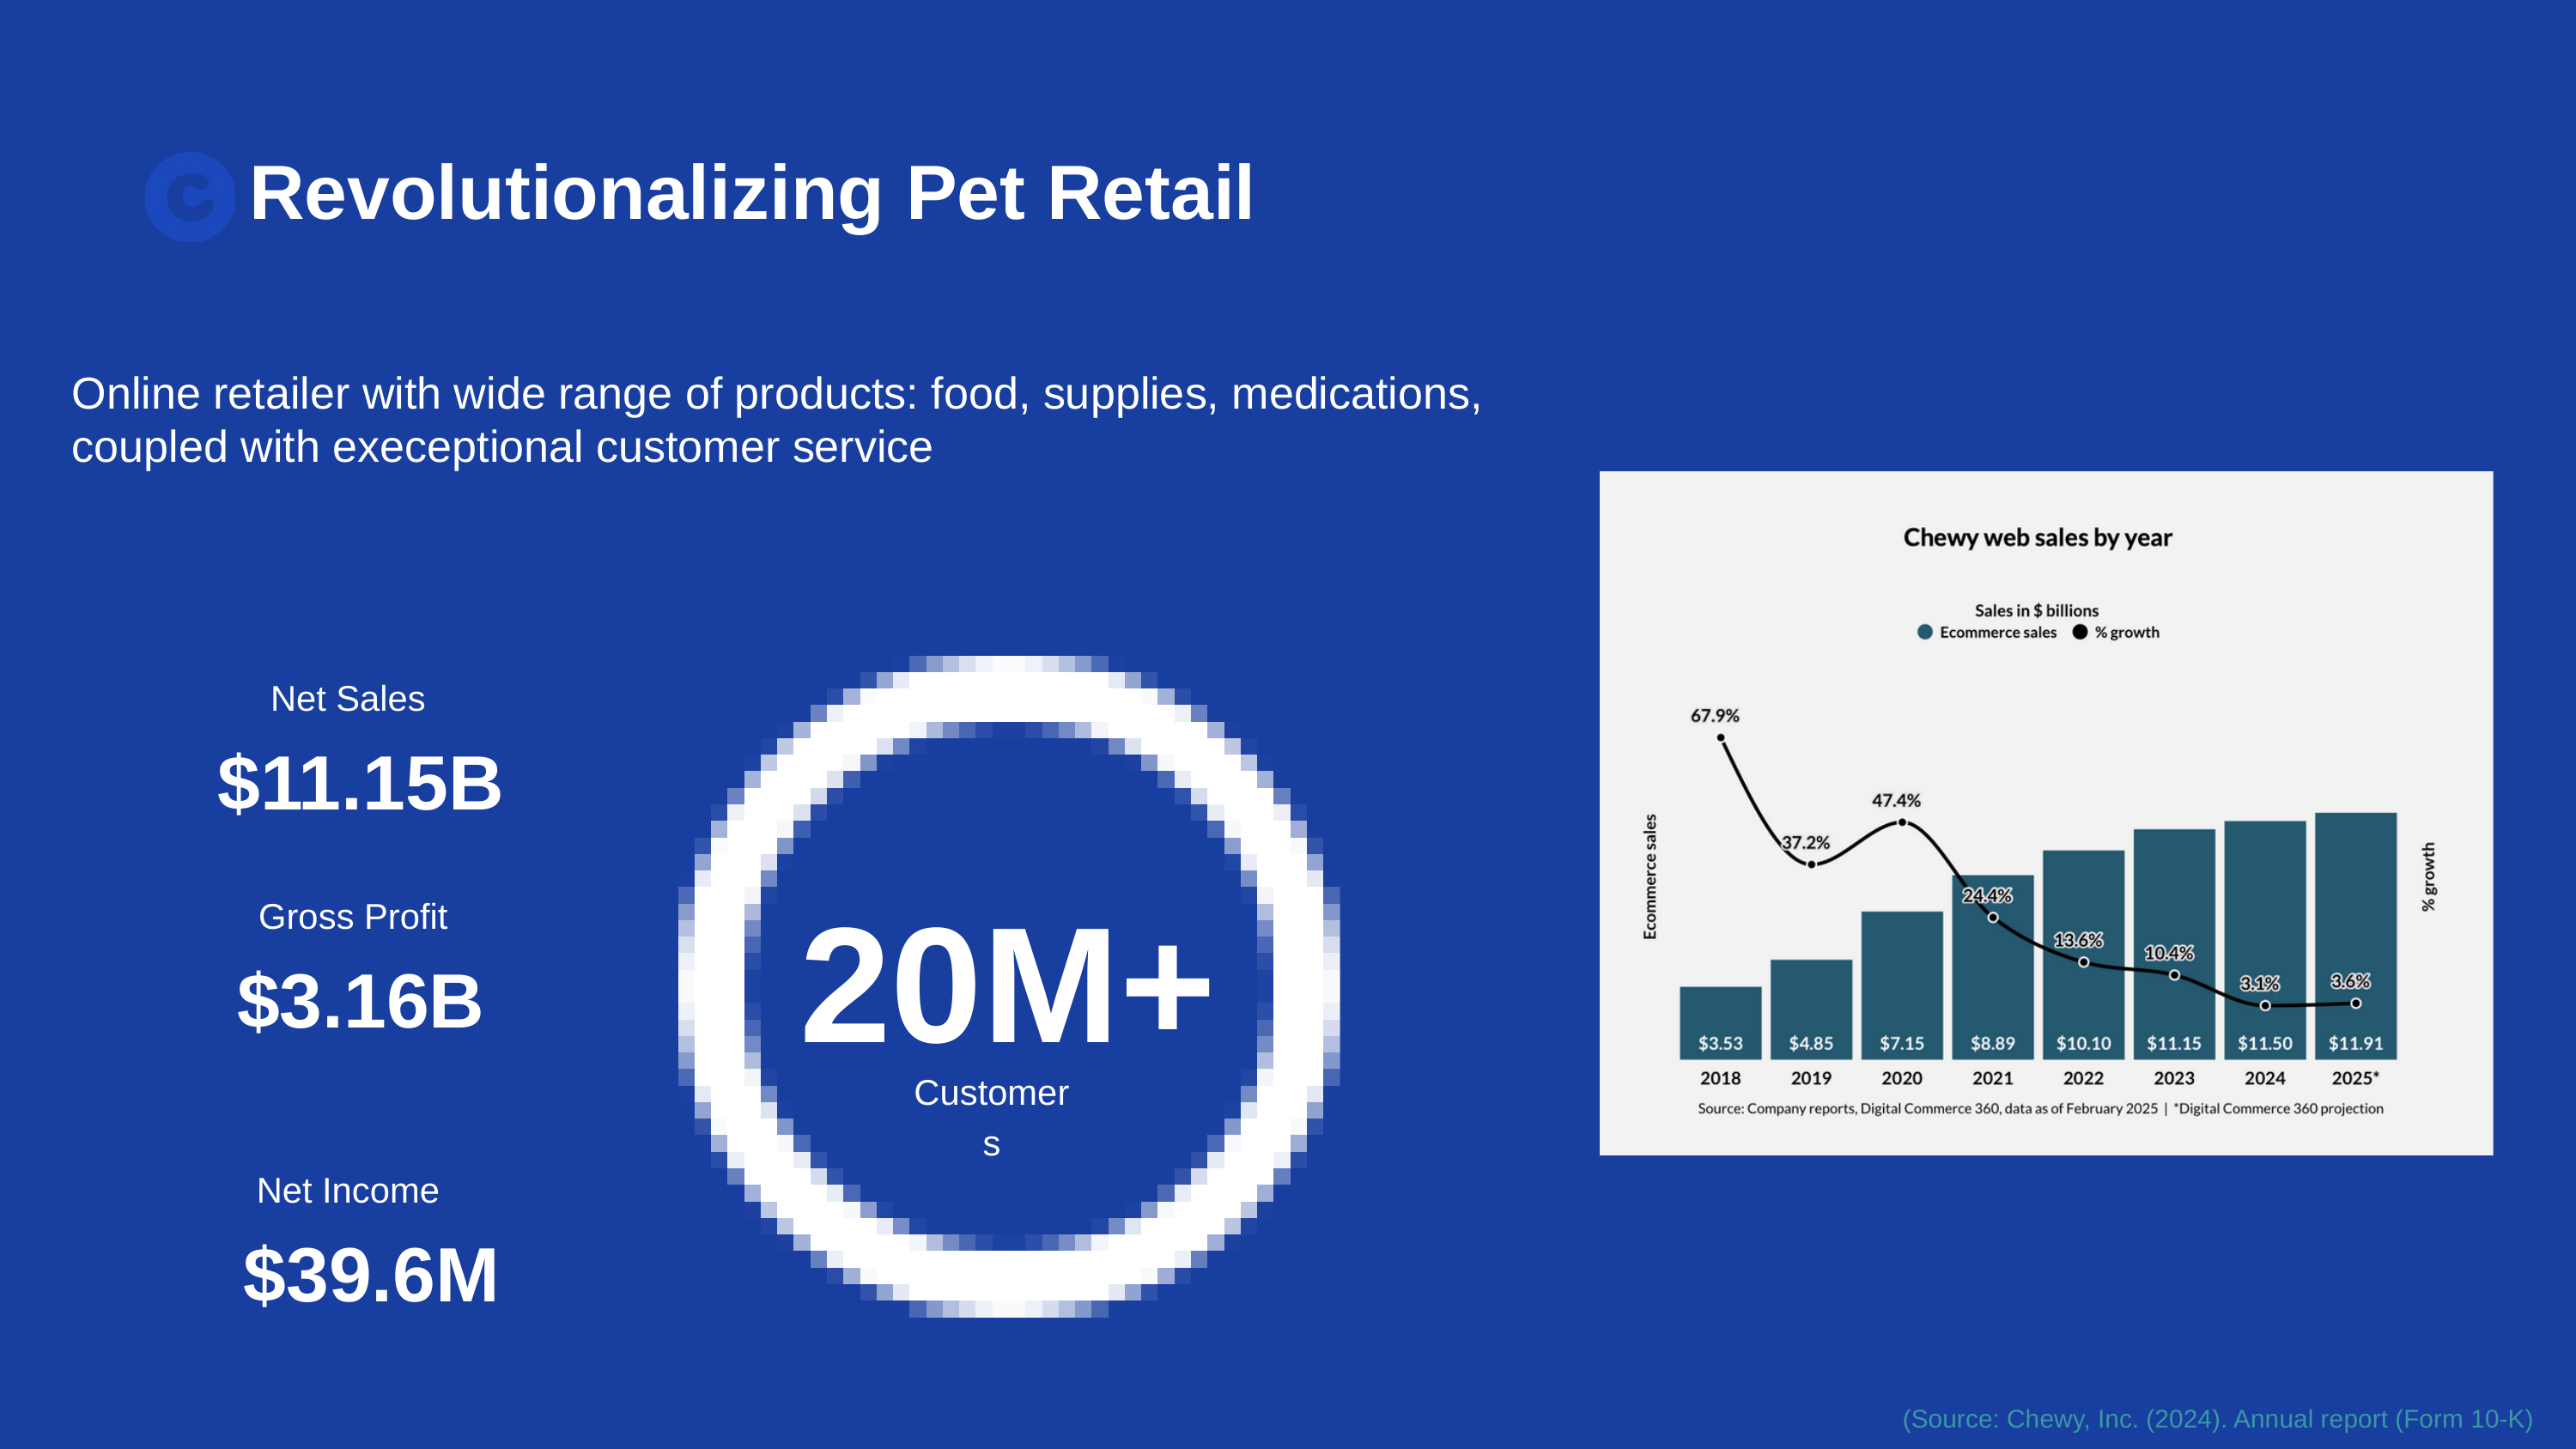

Revolutionalizing Pet Retail

Online retailer with wide range of products: food, supplies, medications,
coupled with execeptional customer service

Net Sales
$11.15B
20M+
Customers
Gross Profit
$3.16B
Net Income
$39.6M
(Source: Chewy, Inc. (2024). Annual report (Form 10-K)